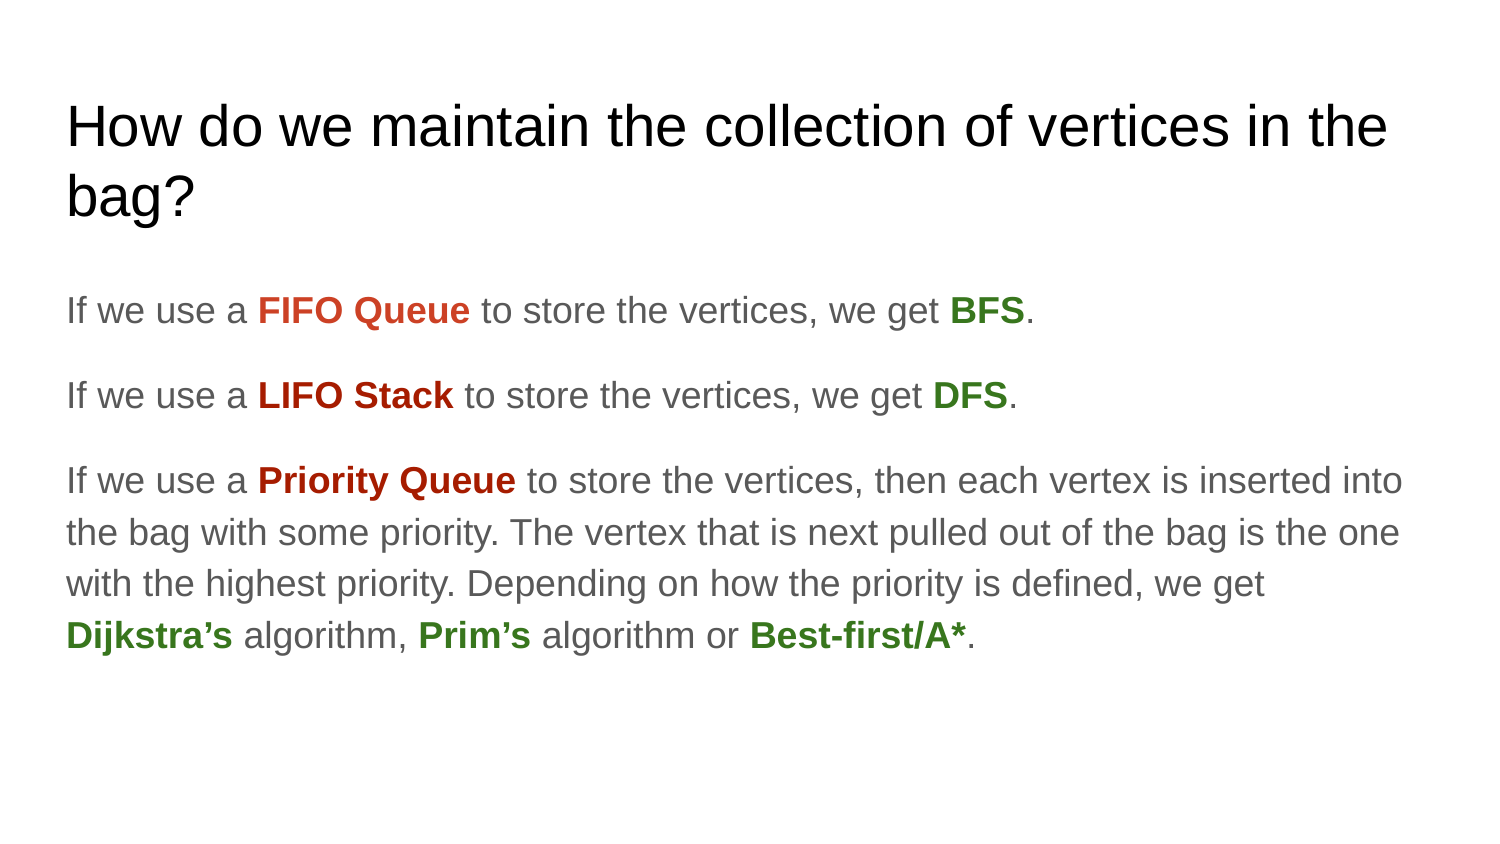

# How do we maintain the collection of vertices in the  bag?
If we use a FIFO Queue to store the vertices, we get BFS.
If we use a LIFO Stack to store the vertices, we get DFS.
If we use a Priority Queue to store the vertices, then each vertex is inserted into the bag with some priority. The vertex that is next pulled out of the bag is the one with the highest priority. Depending on how the priority is defined, we get Dijkstra’s algorithm, Prim’s algorithm or Best-first/A*.